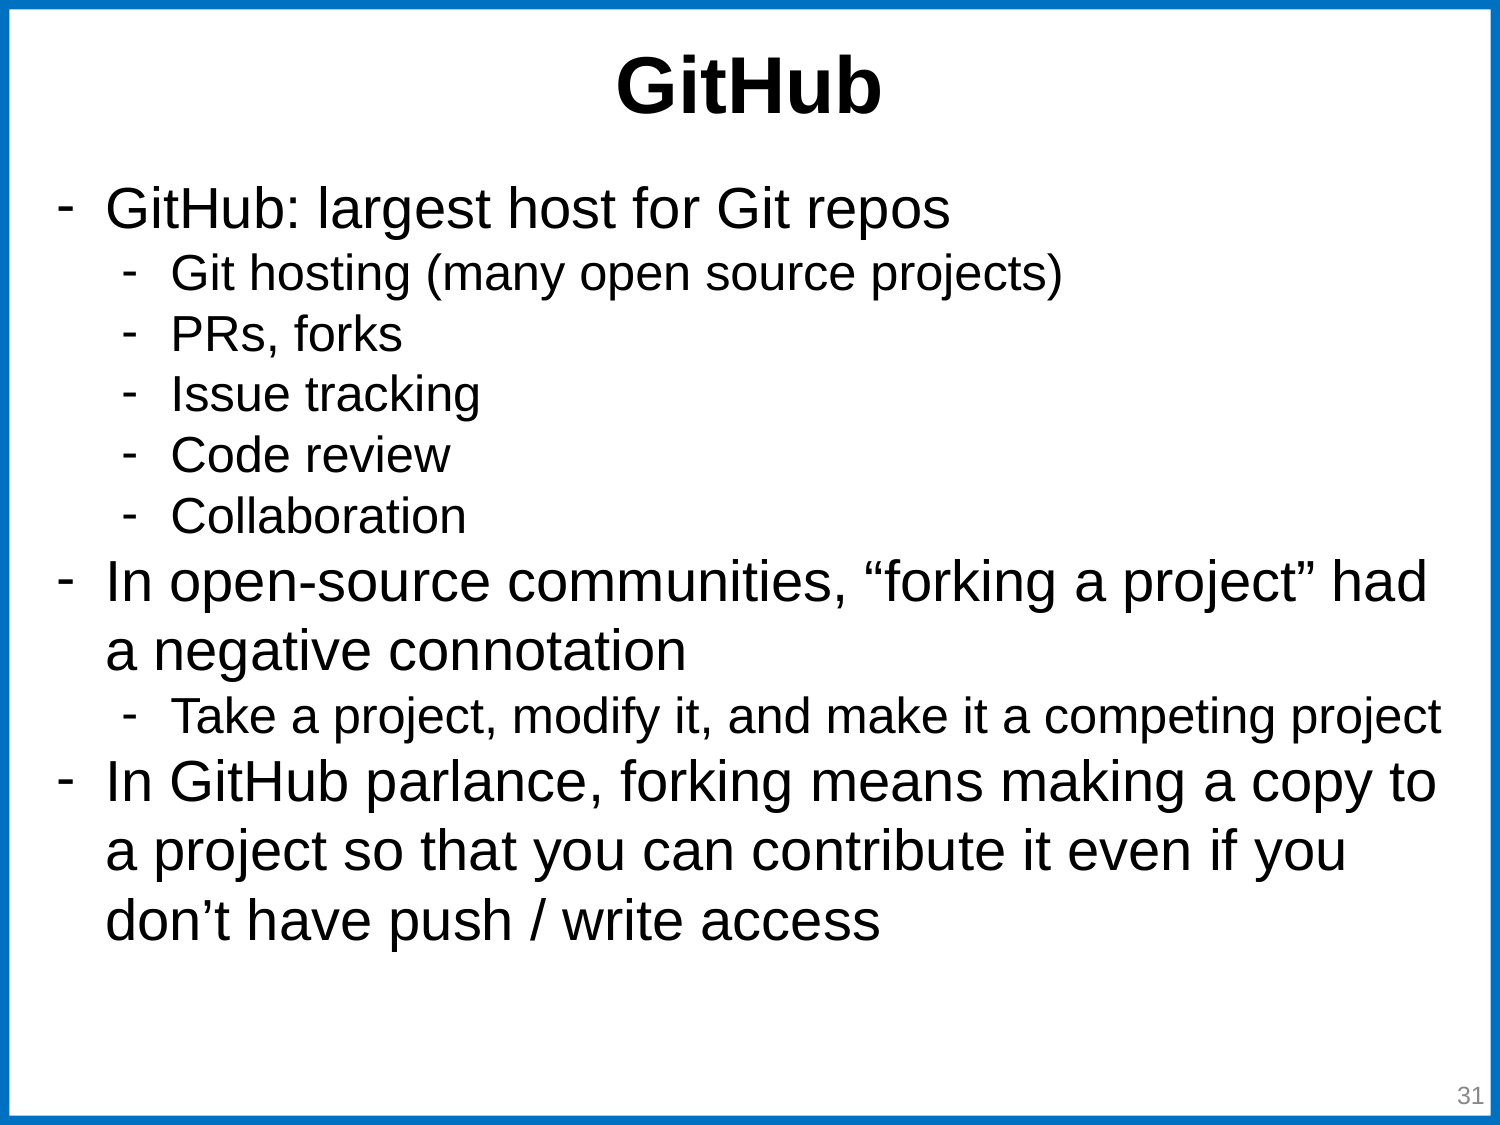

# GitHub
GitHub: largest host for Git repos
Git hosting (many open source projects)
PRs, forks
Issue tracking
Code review
Collaboration
In open-source communities, “forking a project” had a negative connotation
Take a project, modify it, and make it a competing project
In GitHub parlance, forking means making a copy to a project so that you can contribute it even if you don’t have push / write access

31